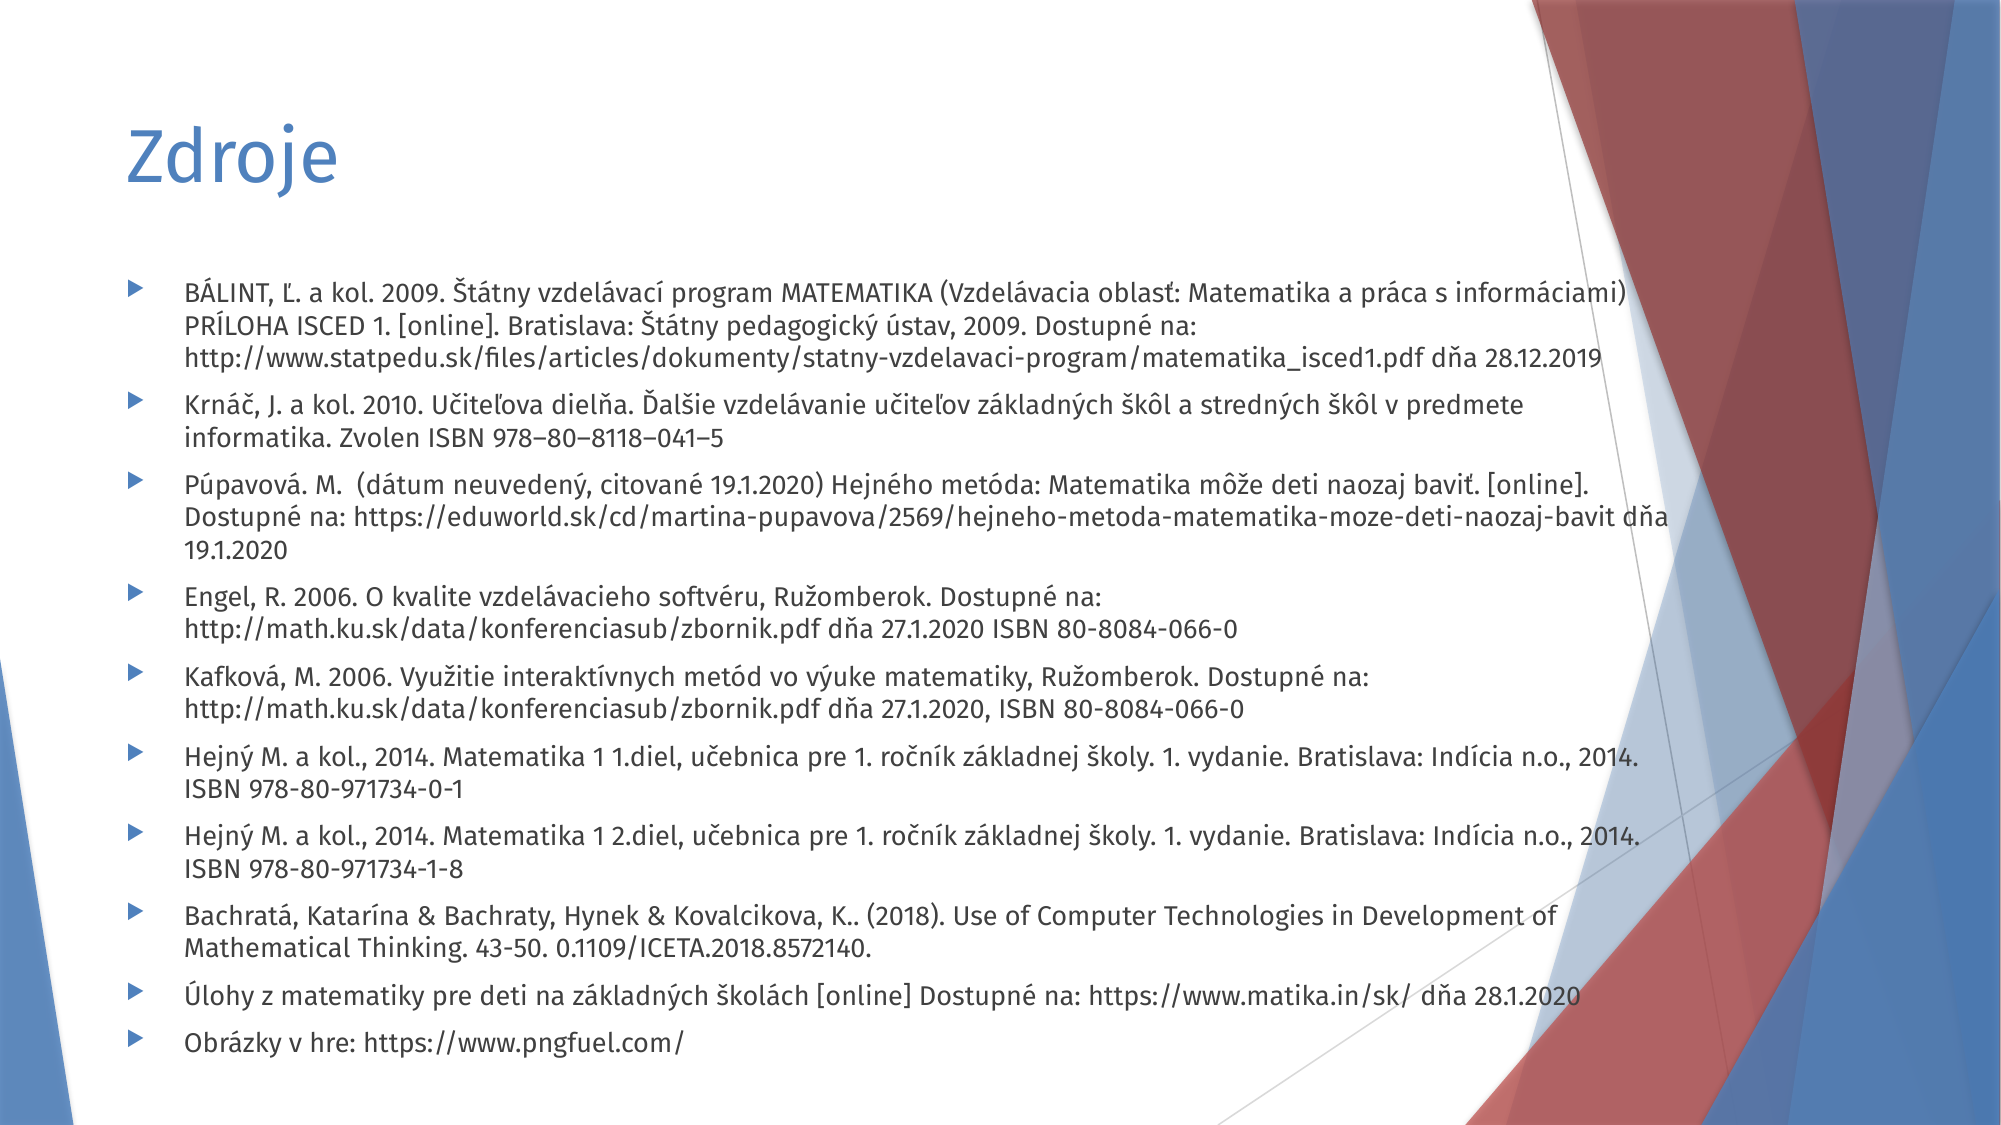

# Zdroje
BÁLINT, Ľ. a kol. 2009. Štátny vzdelávací program MATEMATIKA (Vzdelávacia oblasť: Matematika a práca s informáciami) PRÍLOHA ISCED 1. [online]. Bratislava: Štátny pedagogický ústav, 2009. Dostupné na: http://www.statpedu.sk/files/articles/dokumenty/statny-vzdelavaci-program/matematika_isced1.pdf dňa 28.12.2019
Krnáč, J. a kol. 2010. Učiteľova dielňa. Ďalšie vzdelávanie učiteľov základných škôl a stredných škôl v predmete informatika. Zvolen ISBN 978–80–8118–041–5
Púpavová. M.  (dátum neuvedený, citované 19.1.2020) Hejného metóda: Matematika môže deti naozaj baviť. [online]. Dostupné na: https://eduworld.sk/cd/martina-pupavova/2569/hejneho-metoda-matematika-moze-deti-naozaj-bavit dňa 19.1.2020
Engel, R. 2006. O kvalite vzdelávacieho softvéru, Ružomberok. Dostupné na: http://math.ku.sk/data/konferenciasub/zbornik.pdf dňa 27.1.2020 ISBN 80-8084-066-0
Kafková, M. 2006. Využitie interaktívnych metód vo výuke matematiky, Ružomberok. Dostupné na: http://math.ku.sk/data/konferenciasub/zbornik.pdf dňa 27.1.2020, ISBN 80-8084-066-0
Hejný M. a kol., 2014. Matematika 1 1.diel, učebnica pre 1. ročník základnej školy. 1. vydanie. Bratislava: Indícia n.o., 2014. ISBN 978-80-971734-0-1
Hejný M. a kol., 2014. Matematika 1 2.diel, učebnica pre 1. ročník základnej školy. 1. vydanie. Bratislava: Indícia n.o., 2014. ISBN 978-80-971734-1-8
Bachratá, Katarína & Bachraty, Hynek & Kovalcikova, K.. (2018). Use of Computer Technologies in Development of Mathematical Thinking. 43-50. 0.1109/ICETA.2018.8572140.
Úlohy z matematiky pre deti na základných školách [online] Dostupné na: https://www.matika.in/sk/ dňa 28.1.2020
Obrázky v hre: https://www.pngfuel.com/